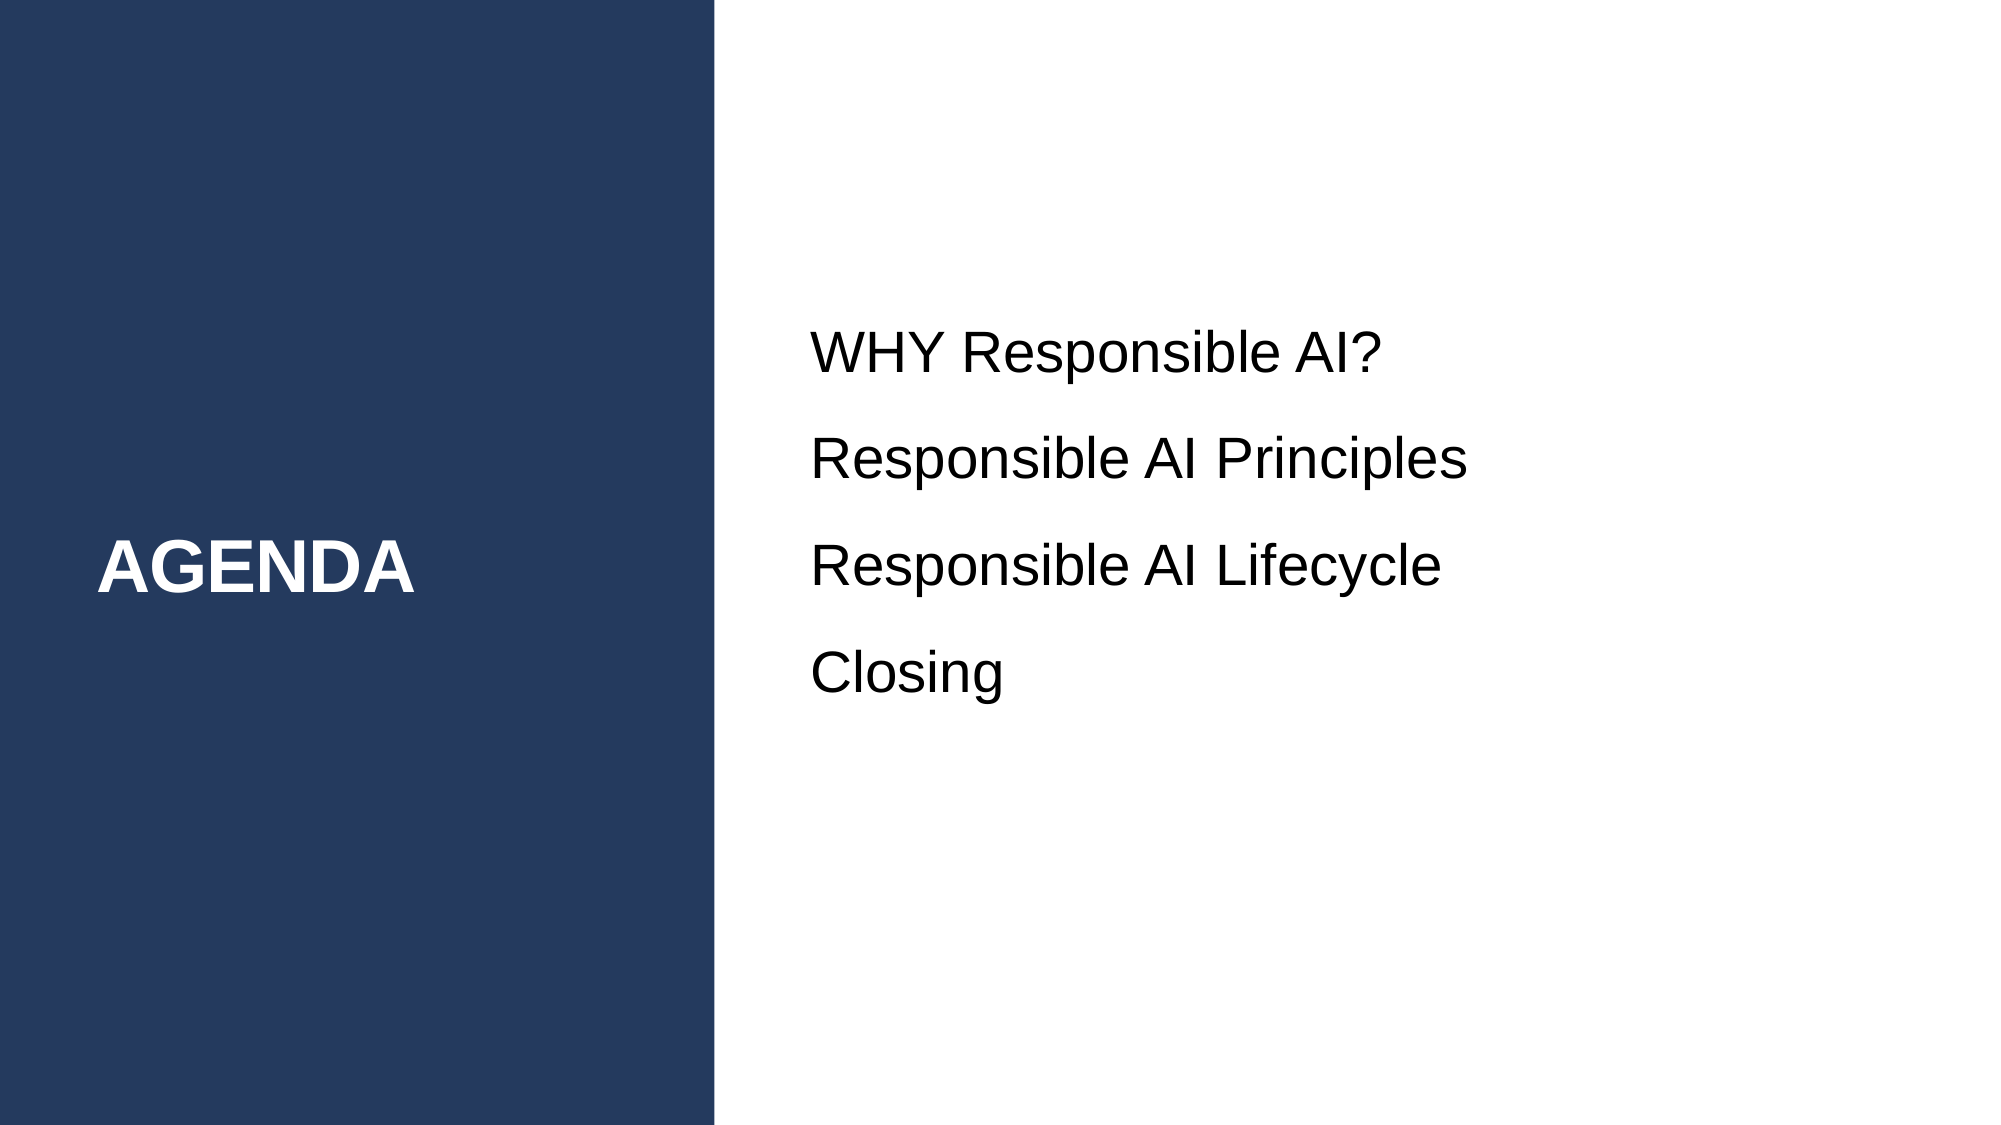

WHY Responsible AI?
Responsible AI Principles
Responsible AI Lifecycle
Closing

# AGENDA